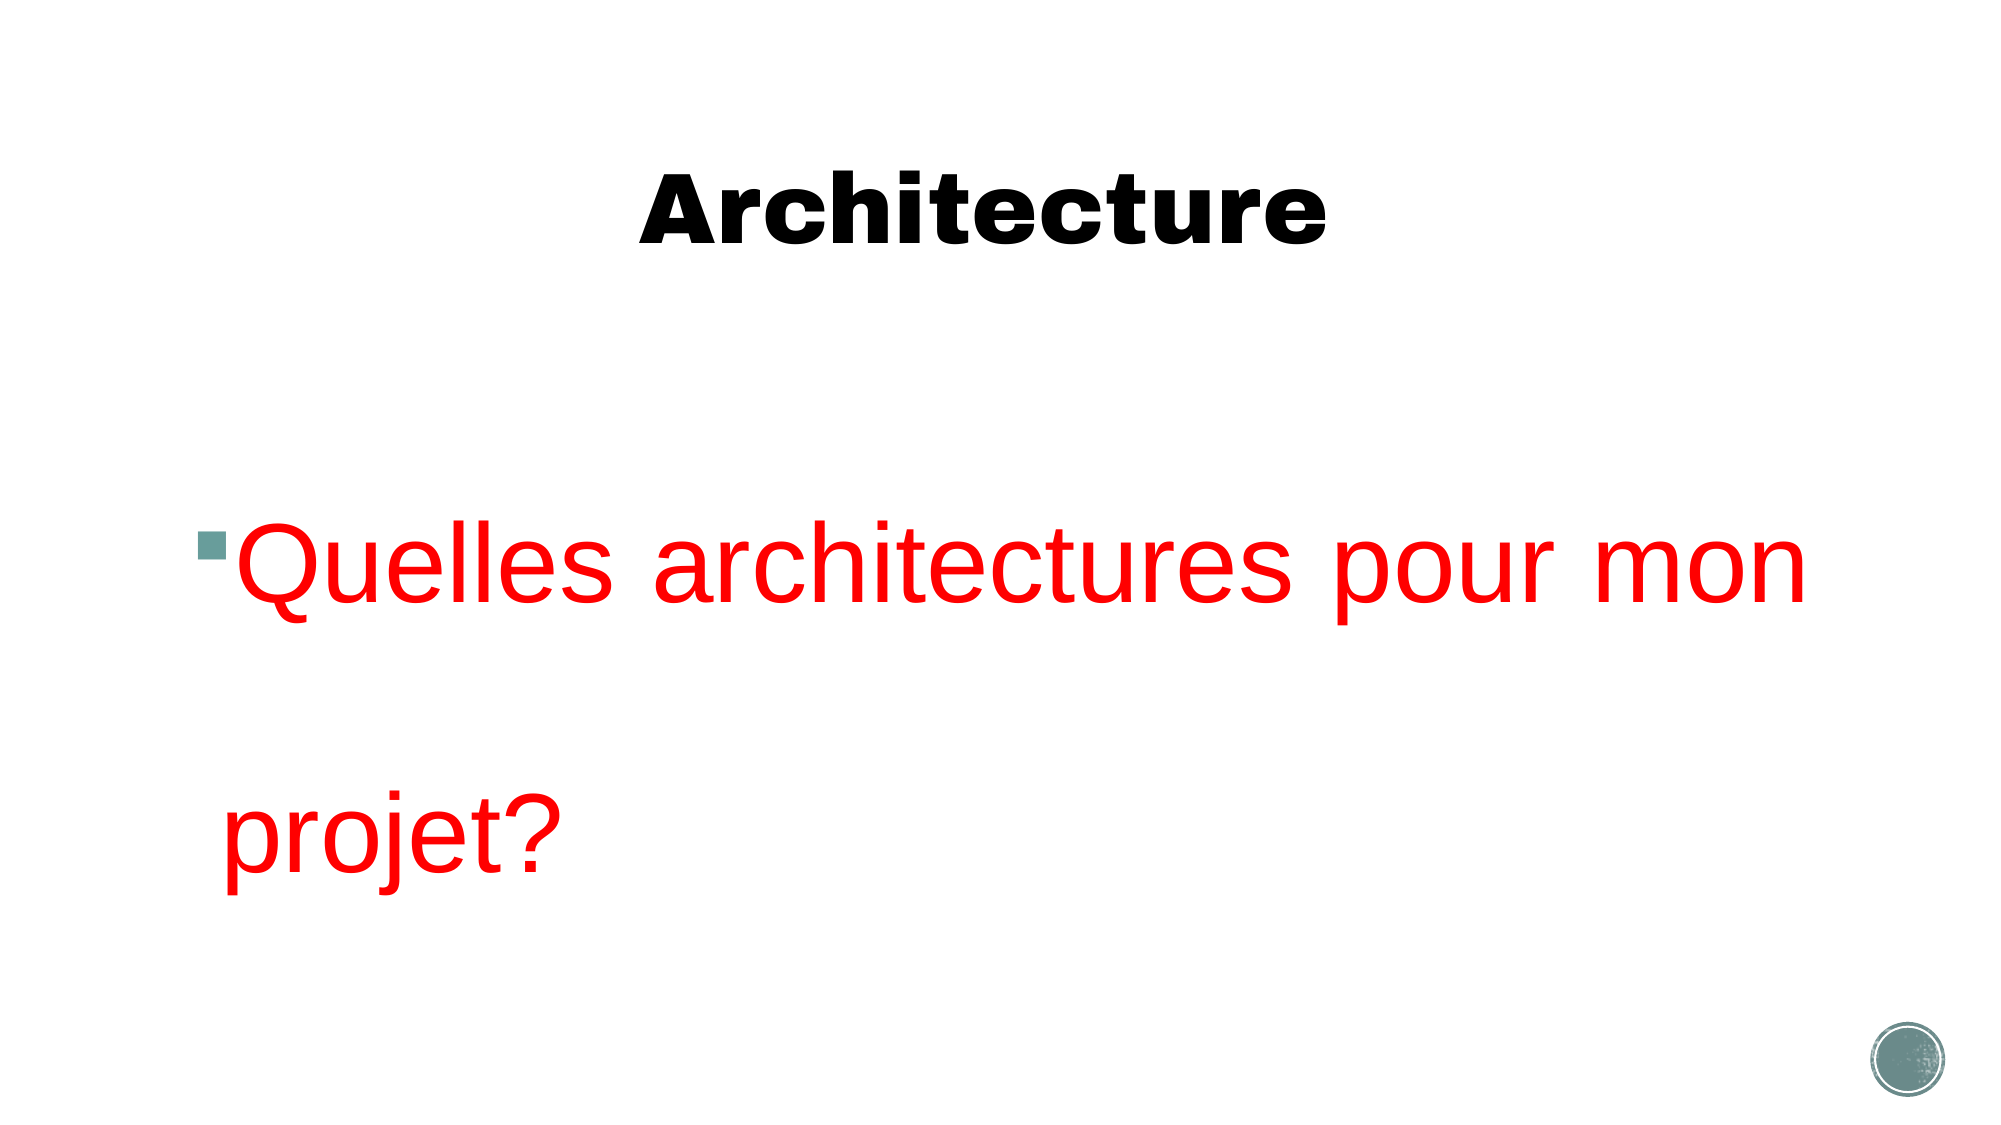

# Architecture
Quelles architectures pour mon projet?